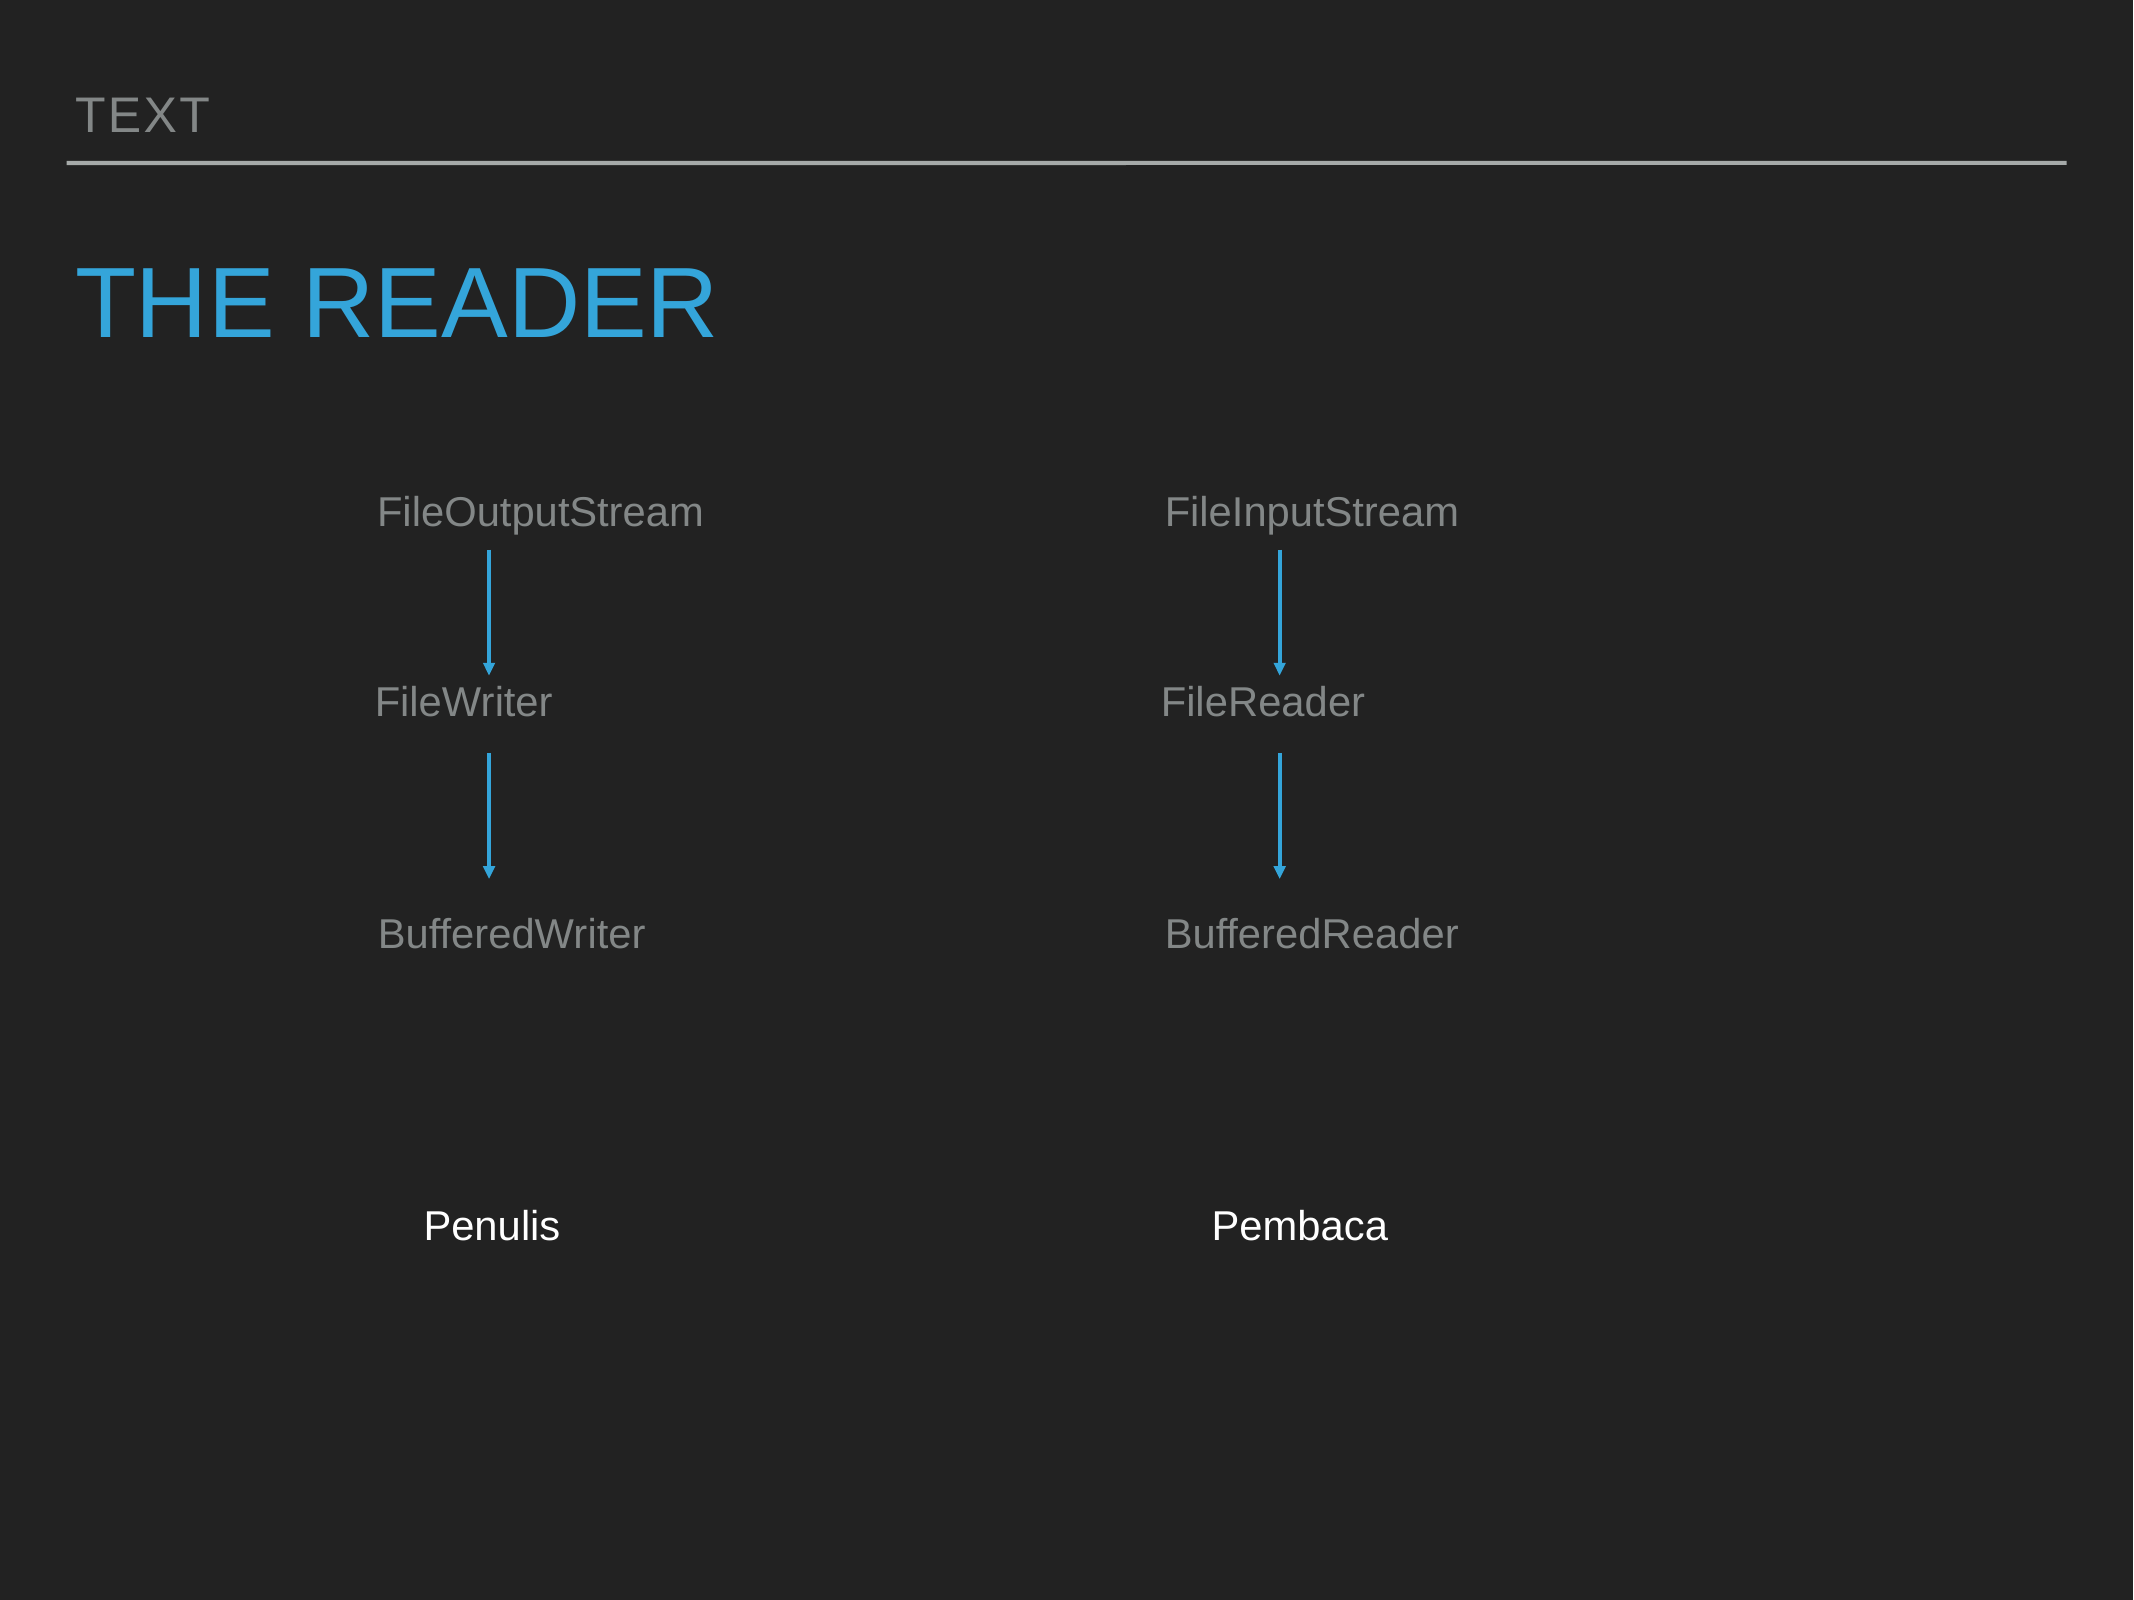

Text
# The READER
FileOutputStream
FileInputStream

FileWriter
FileReader

BufferedWriter
BufferedReader
Penulis
Pembaca